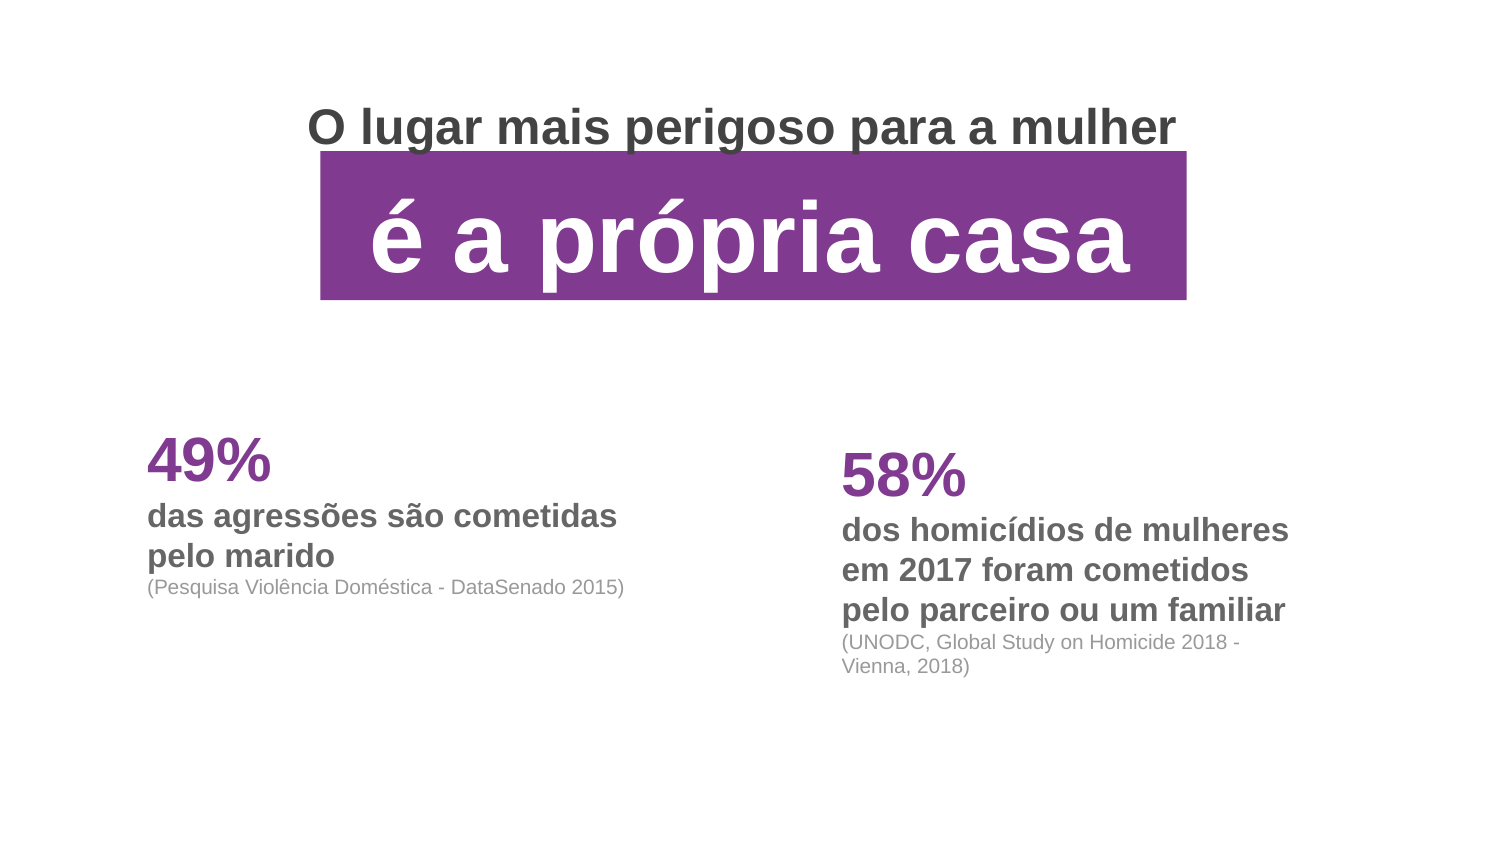

# O lugar mais perigoso para a mulher
é a própria casa

58%
dos homicídios de mulheres em 2017 foram cometidos pelo parceiro ou um familiar
(UNODC, Global Study on Homicide 2018 - Vienna, 2018)
49%
das agressões são cometidas pelo marido
(Pesquisa Violência Doméstica - DataSenado 2015)